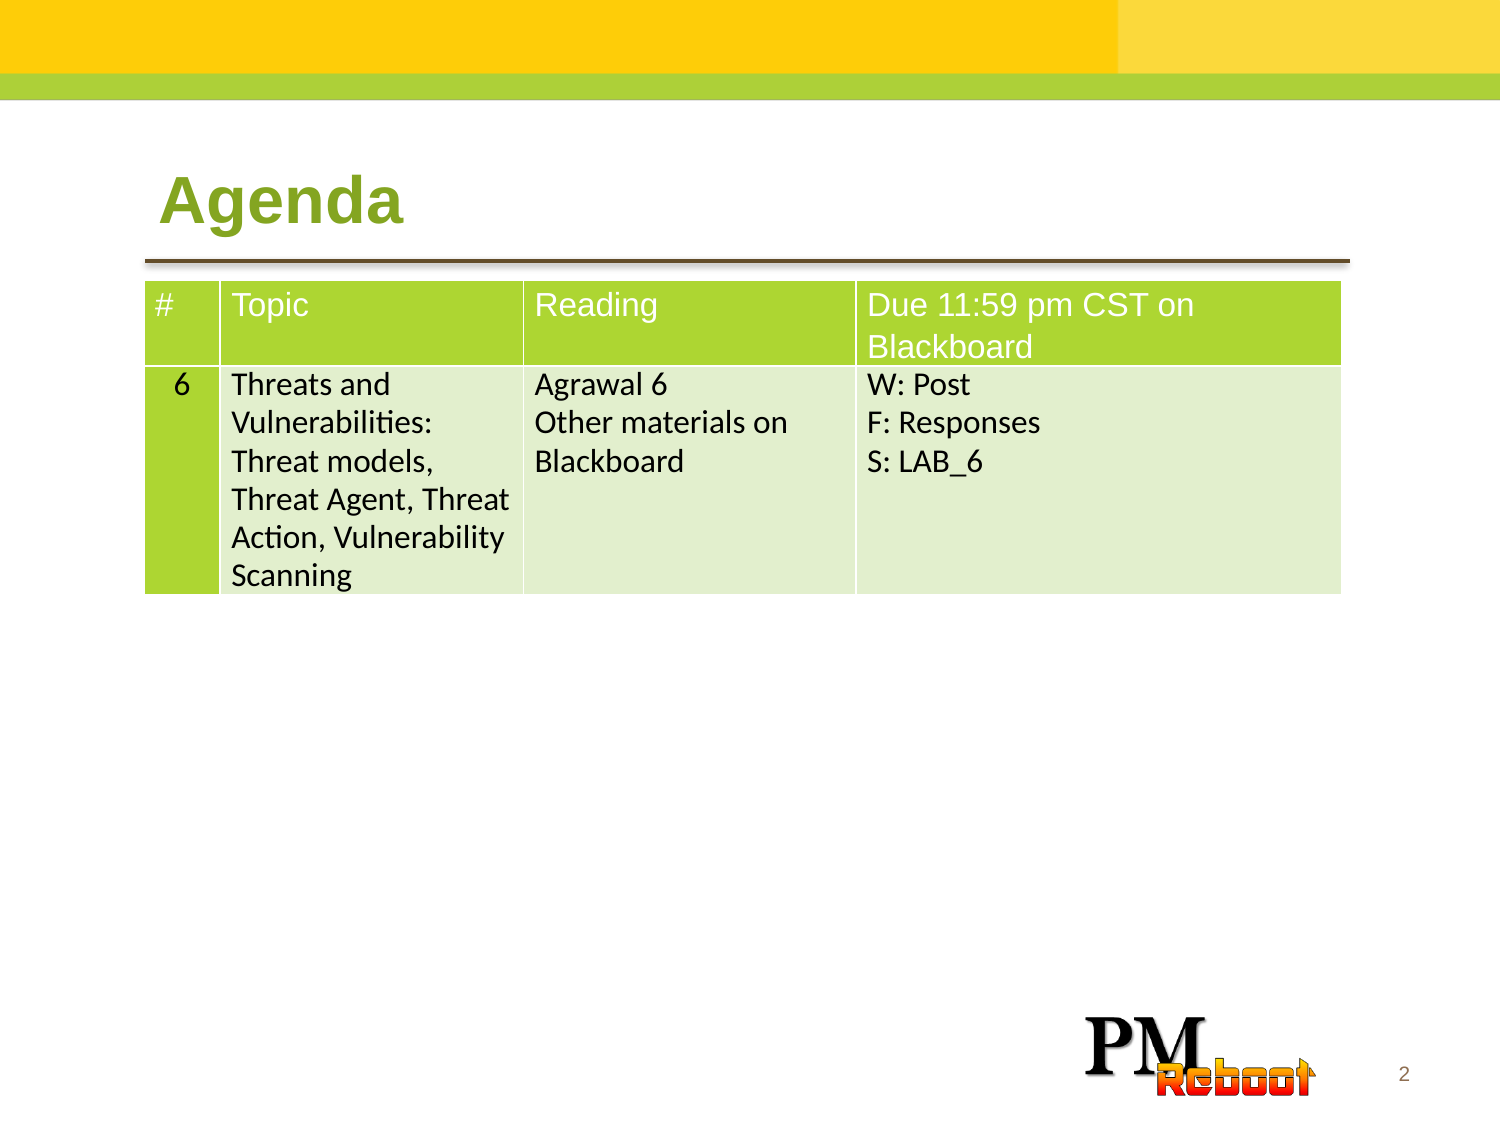

Agenda
| # | Topic | Reading | Due 11:59 pm CST on Blackboard |
| --- | --- | --- | --- |
| 6 | Threats and Vulnerabilities: Threat models, Threat Agent, Threat Action, Vulnerability Scanning | Agrawal 6 Other materials on Blackboard | W: Post F: Responses S: LAB\_6 |
2